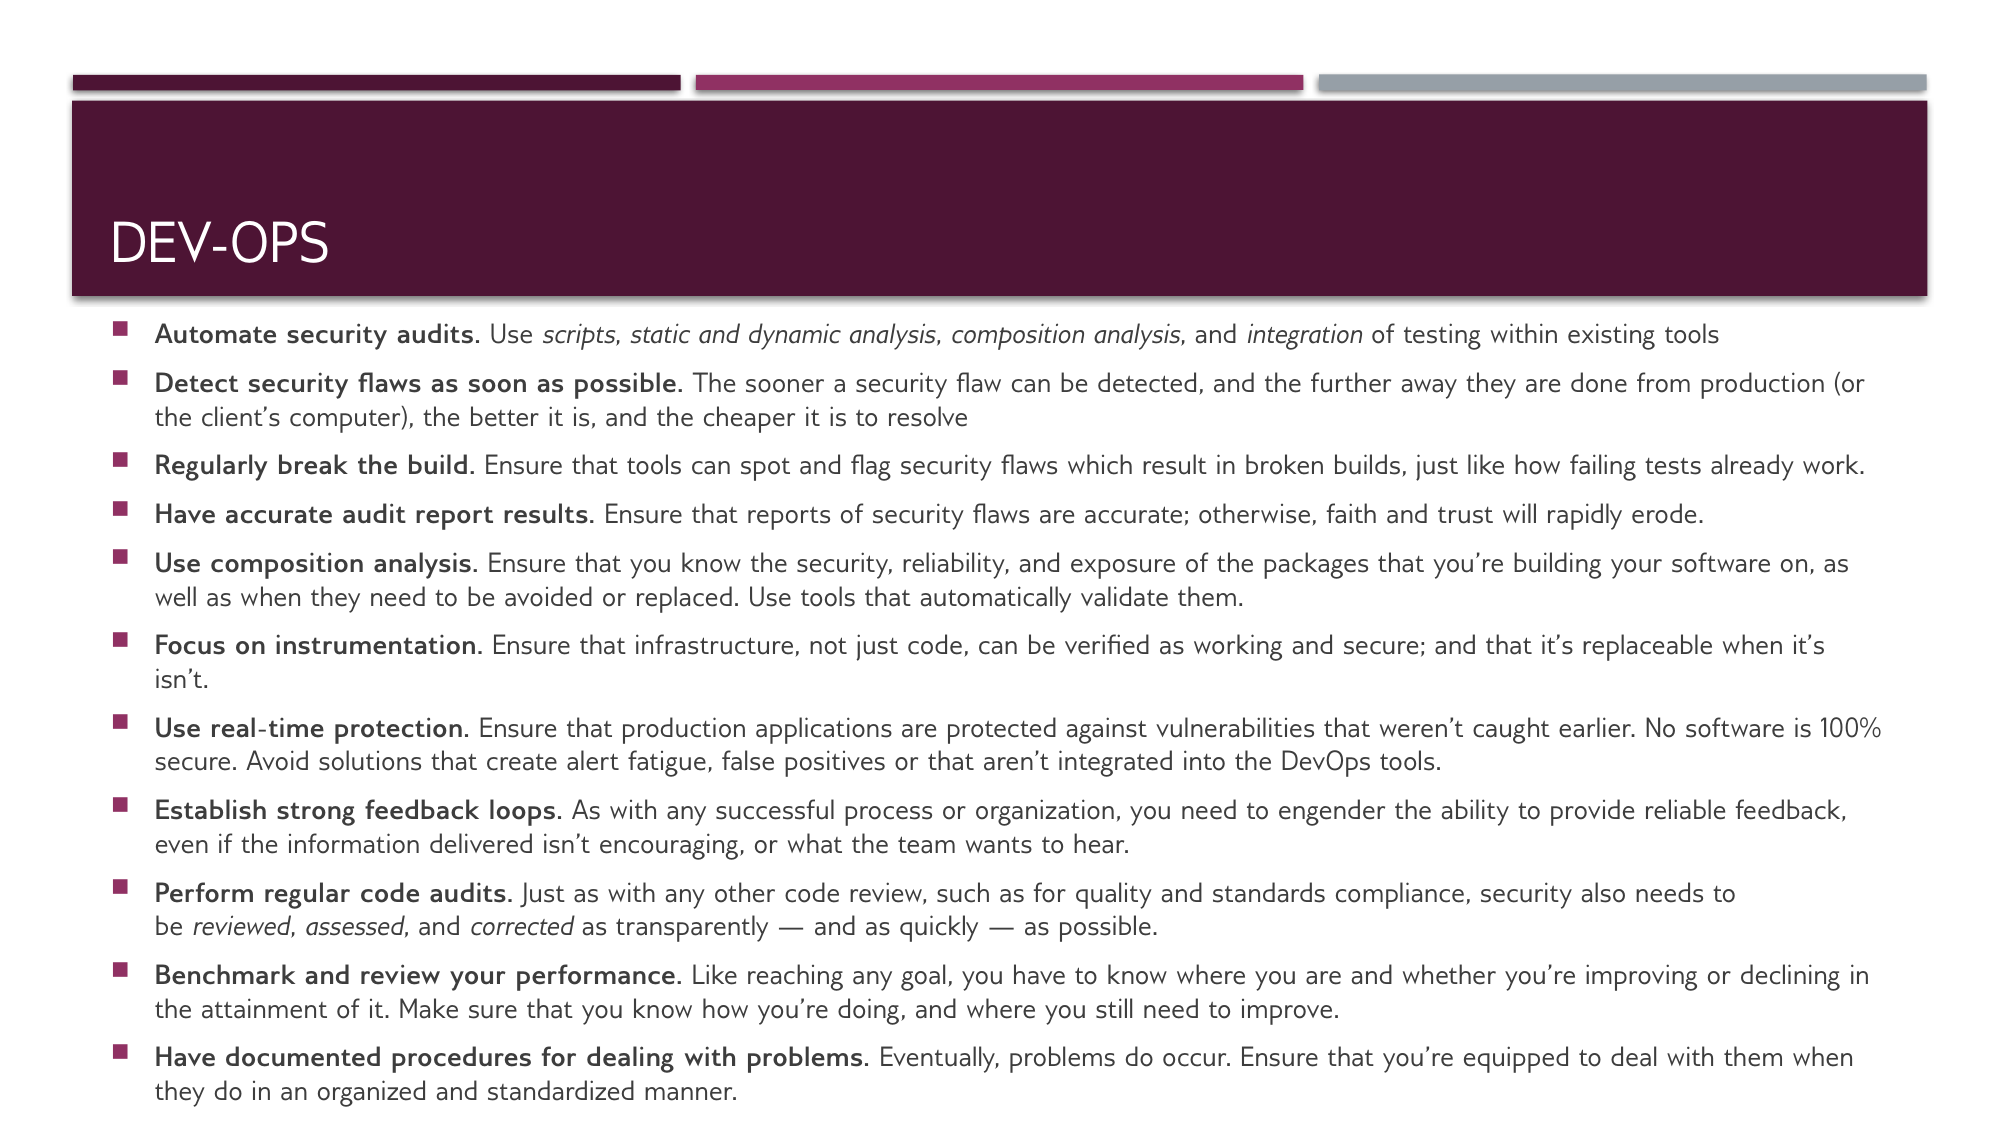

# DEV-OPS
Automate security audits. Use scripts, static and dynamic analysis, composition analysis, and integration of testing within existing tools
Detect security flaws as soon as possible. The sooner a security flaw can be detected, and the further away they are done from production (or the client’s computer), the better it is, and the cheaper it is to resolve
Regularly break the build. Ensure that tools can spot and flag security flaws which result in broken builds, just like how failing tests already work.
Have accurate audit report results. Ensure that reports of security flaws are accurate; otherwise, faith and trust will rapidly erode.
Use composition analysis. Ensure that you know the security, reliability, and exposure of the packages that you’re building your software on, as well as when they need to be avoided or replaced. Use tools that automatically validate them.
Focus on instrumentation. Ensure that infrastructure, not just code, can be verified as working and secure; and that it’s replaceable when it’s isn’t.
Use real-time protection. Ensure that production applications are protected against vulnerabilities that weren’t caught earlier. No software is 100% secure. Avoid solutions that create alert fatigue, false positives or that aren’t integrated into the DevOps tools.
Establish strong feedback loops. As with any successful process or organization, you need to engender the ability to provide reliable feedback, even if the information delivered isn’t encouraging, or what the team wants to hear.
Perform regular code audits. Just as with any other code review, such as for quality and standards compliance, security also needs to be reviewed, assessed, and corrected as transparently — and as quickly — as possible.
Benchmark and review your performance. Like reaching any goal, you have to know where you are and whether you’re improving or declining in the attainment of it. Make sure that you know how you’re doing, and where you still need to improve.
Have documented procedures for dealing with problems. Eventually, problems do occur. Ensure that you’re equipped to deal with them when they do in an organized and standardized manner.